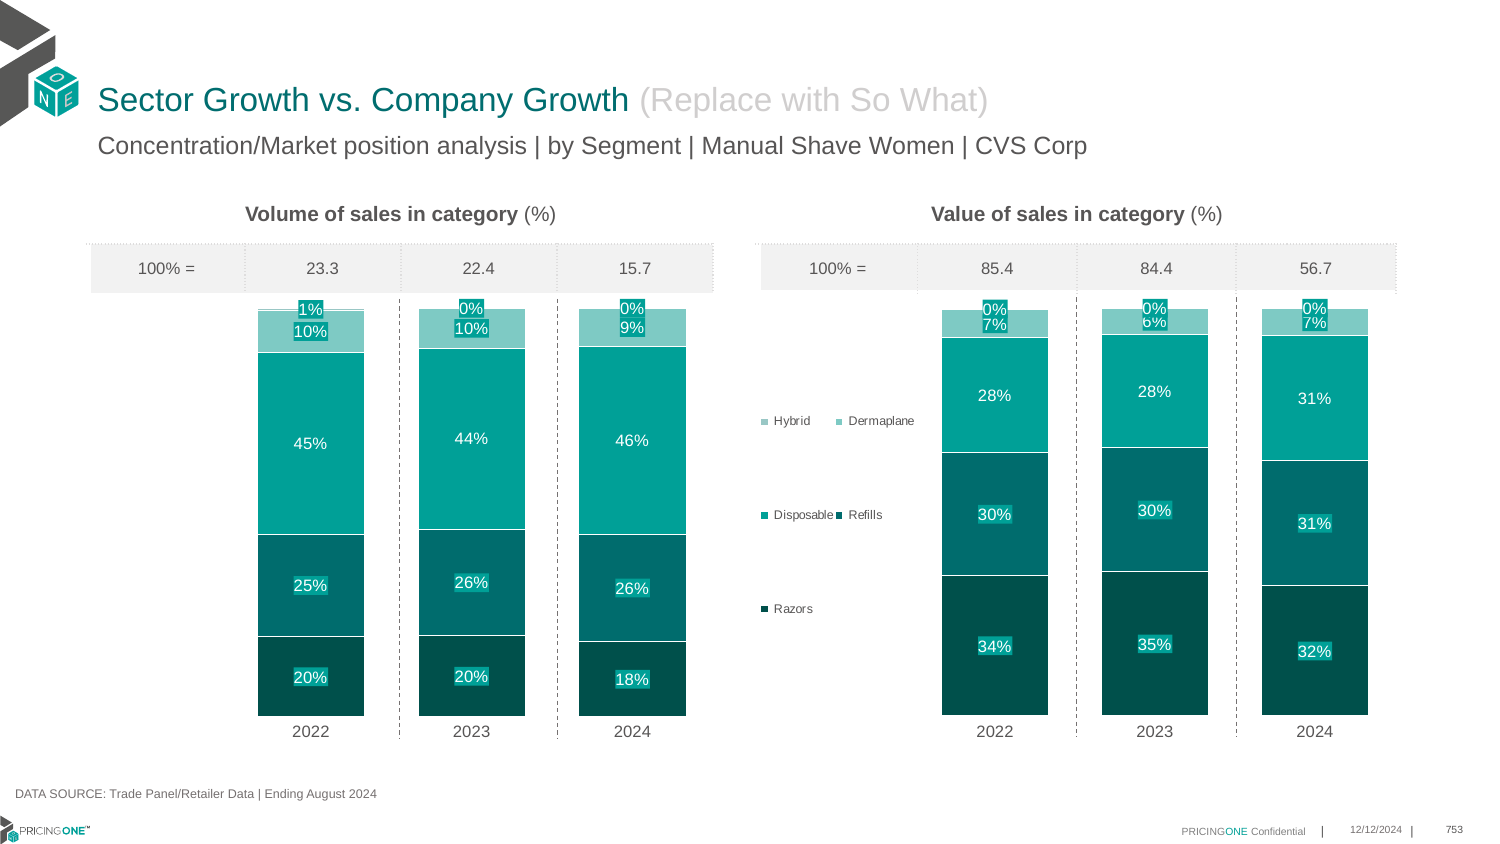

# Sector Growth vs. Company Growth (Replace with So What)
Concentration/Market position analysis | by Segment | Manual Shave Women | CVS Corp
| Volume of sales in category (%) |  |  |  |
| --- | --- | --- | --- |
| 100% = | 23.3 | 22.4 | 15.7 |
| Value of sales in category (%) |  |  |  |
| --- | --- | --- | --- |
| 100% = | 85.4 | 84.4 | 56.7 |

### Chart

| Category | Razors | Refills | Disposable | Dermaplane | Hybrid |
|---|---|---|---|---|---|
| 2022 | 0.19504240077343118 | 0.2514707203839833 | 0.44547035519735095 | 0.10217957969084093 | 0.0058369439543935805 |
| 2023 | 0.19731658260203702 | 0.26109896491441836 | 0.4430884070852092 | 0.0979378552461375 | 0.0005581901521979445 |
| 2024 | 0.18322186296125703 | 0.2633361962868756 | 0.45880290815717945 | 0.09463623492021668 | 2.7976744712458832e-06 |

### Chart

| Category | Razors | Refills | Disposable | Dermaplane | Hybrid |
|---|---|---|---|---|---|
| 2022 | 0.3436189696349113 | 0.3017930127885203 | 0.28164663635489695 | 0.06942731870406231 | 0.003514062517609148 |
| 2023 | 0.3532880662821773 | 0.3037038611097653 | 0.27909057461879033 | 0.06358151856961536 | 0.0003359794196516992 |
| 2024 | 0.3185427887685598 | 0.30722128599501536 | 0.30671730650341583 | 0.06751786063050645 | 7.581025025809864e-07 |
DATA SOURCE: Trade Panel/Retailer Data | Ending August 2024

12/12/2024
753